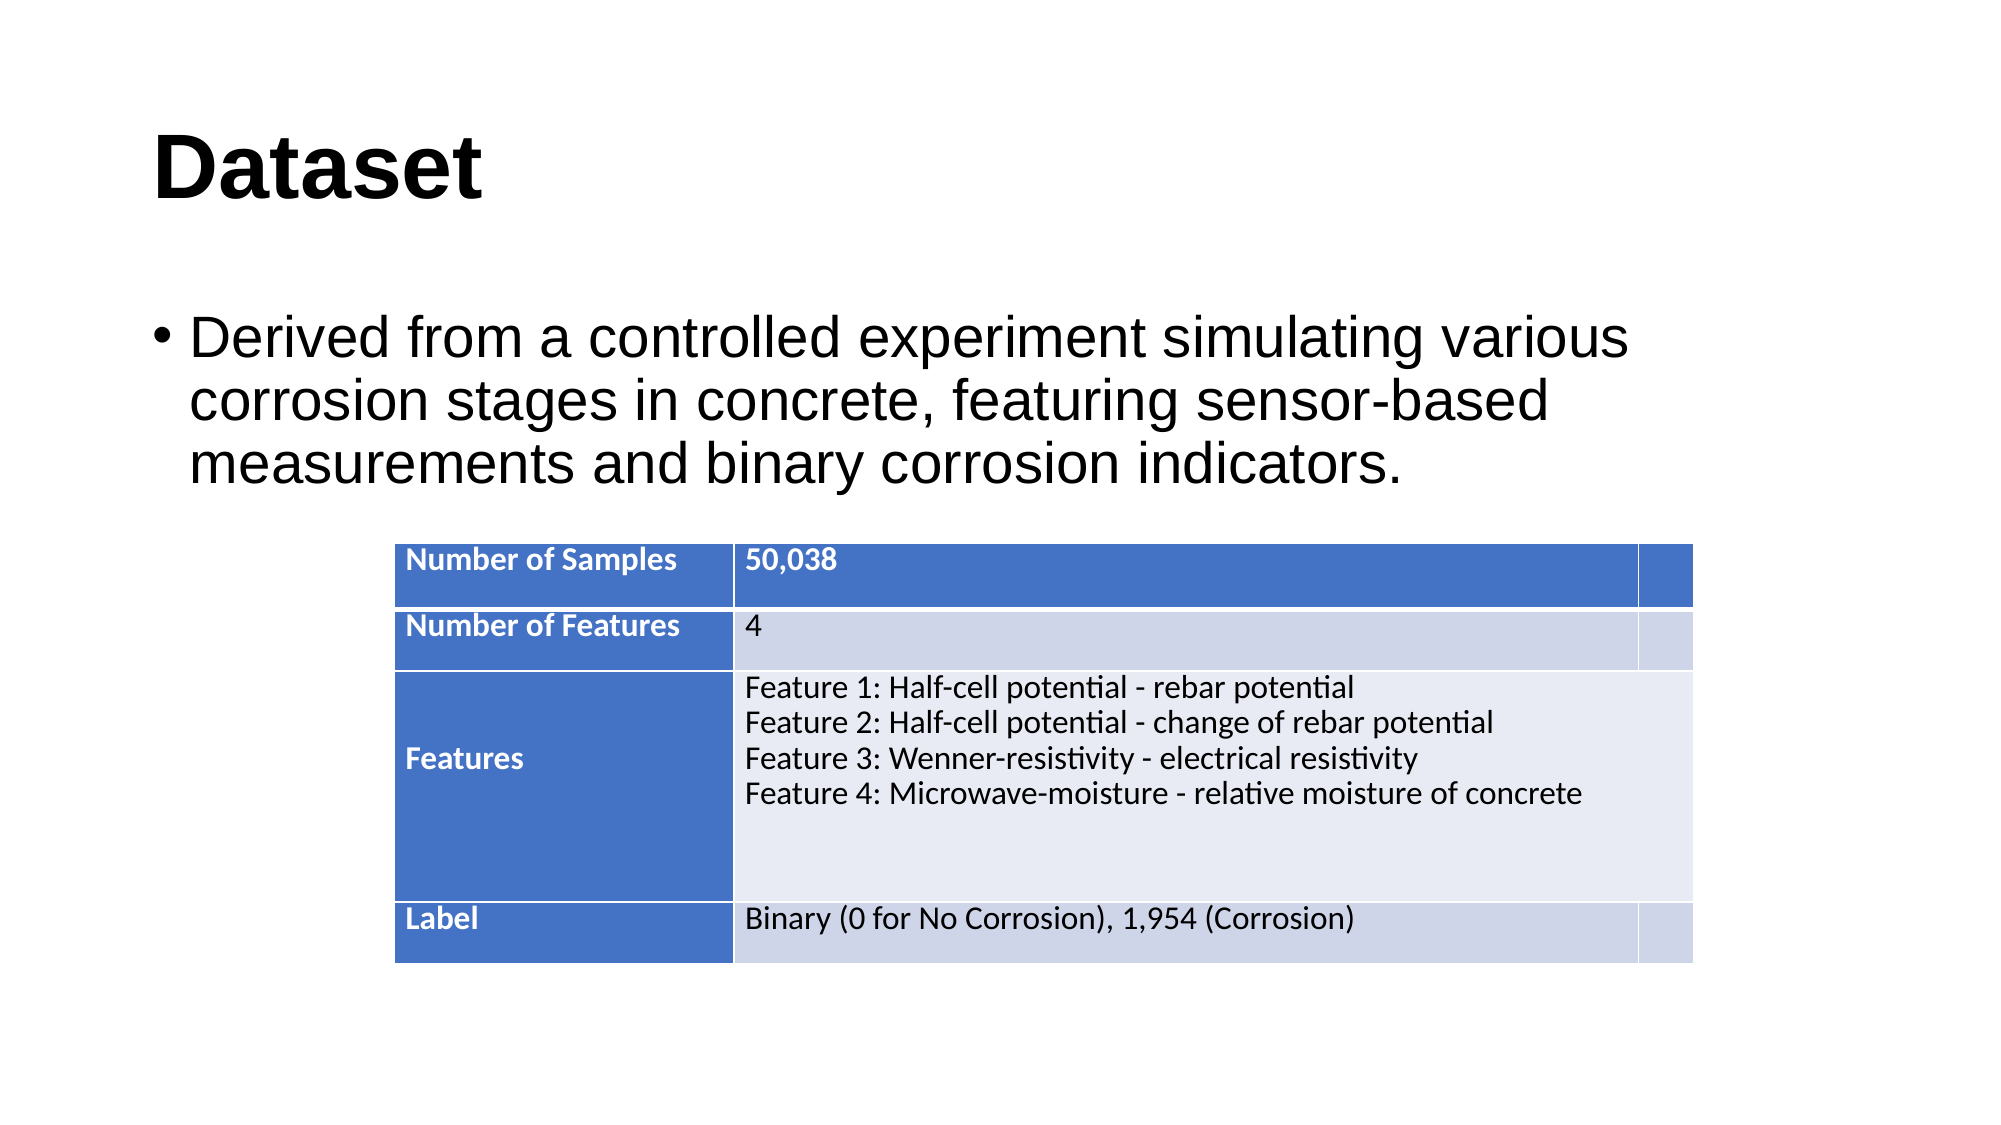

# Dataset
Derived from a controlled experiment simulating various corrosion stages in concrete, featuring sensor-based measurements and binary corrosion indicators.

| Number of Samples | 50,038 |  |
| --- | --- | --- |
| Number of Features | 4 |  |
| Features | Feature 1: Half-cell potential - rebar potential Feature 2: Half-cell potential - change of rebar potential Feature 3: Wenner-resistivity - electrical resistivity Feature 4: Microwave-moisture - relative moisture of concrete |  |
| Label | Binary (0 for No Corrosion), 1,954 (Corrosion) |  |